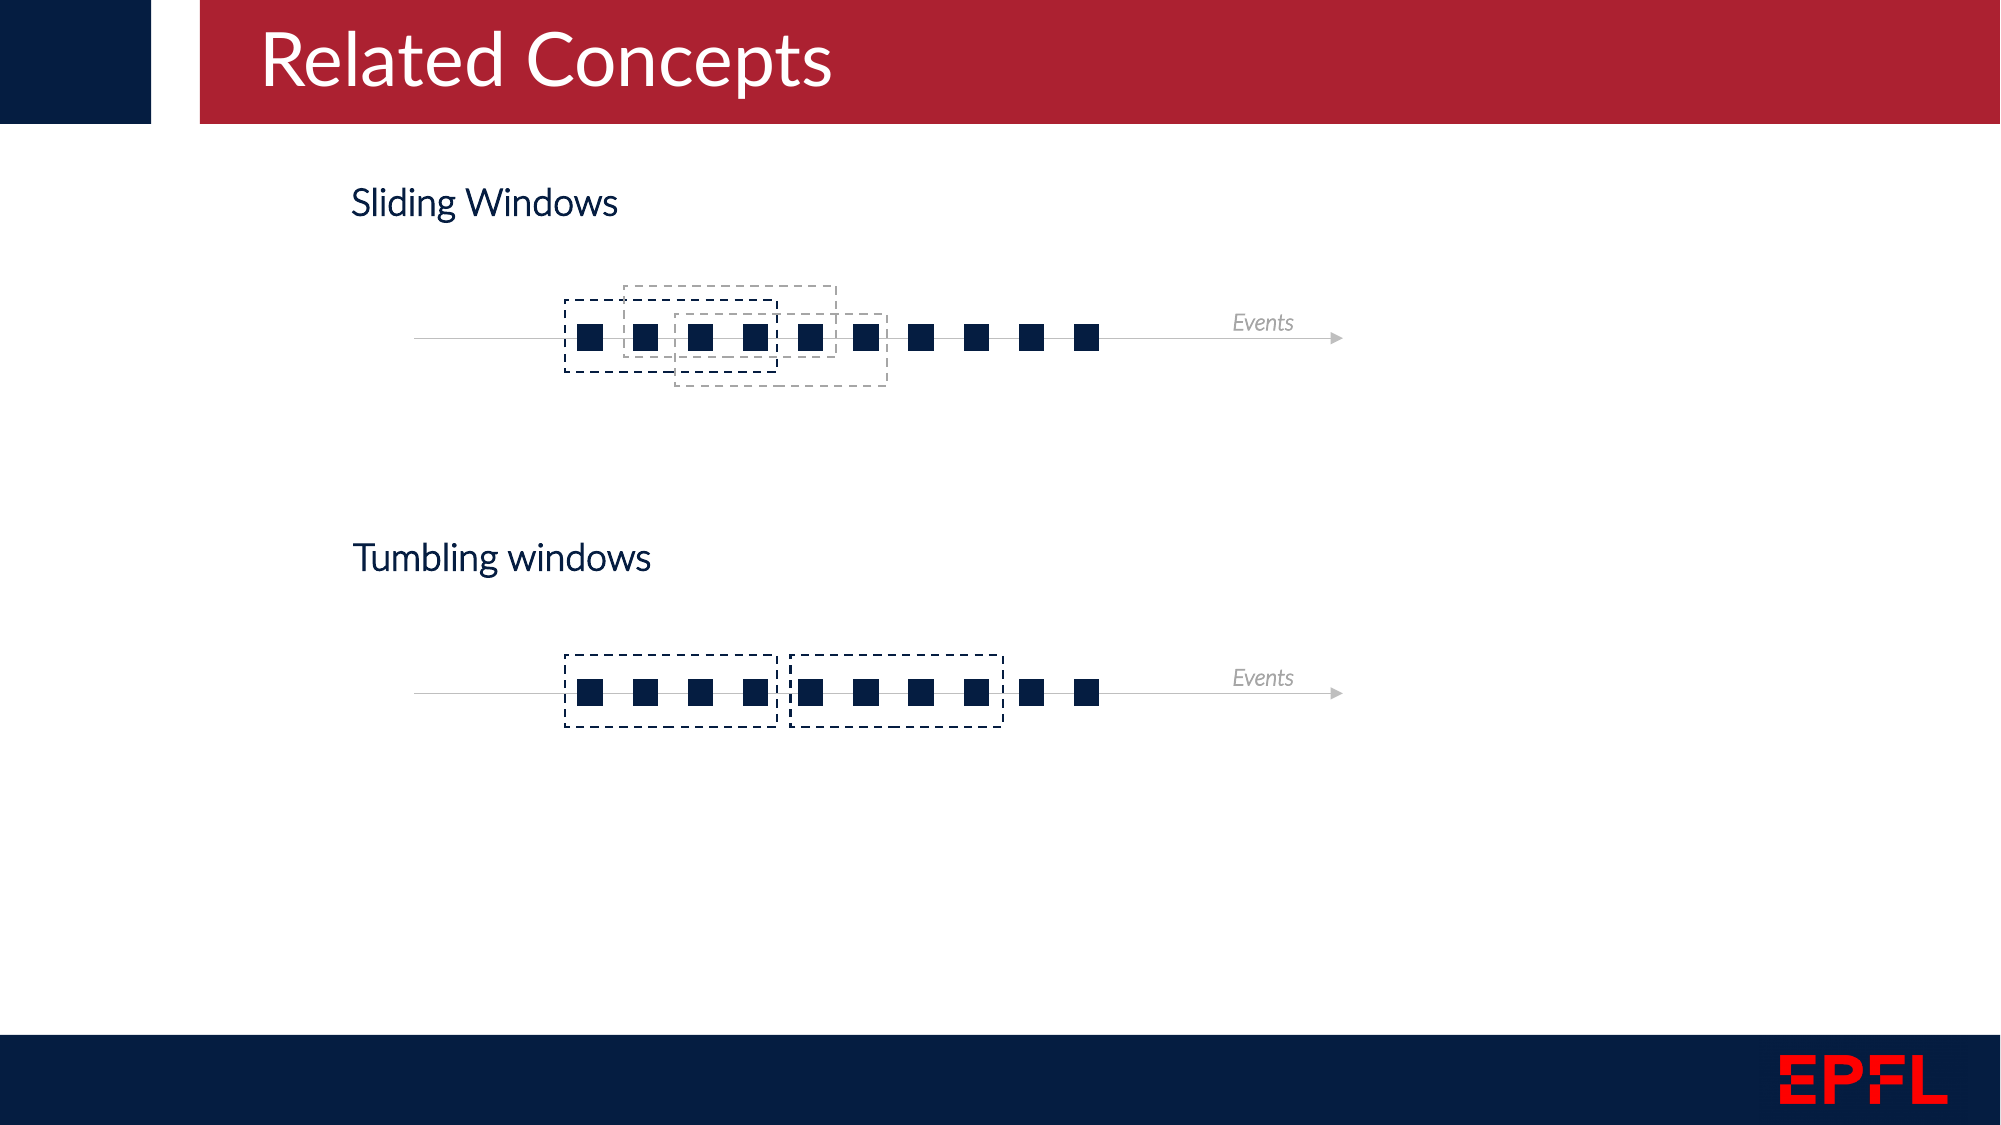

# Related Concepts
Sliding Windows

Events

Tumbling windows

Events